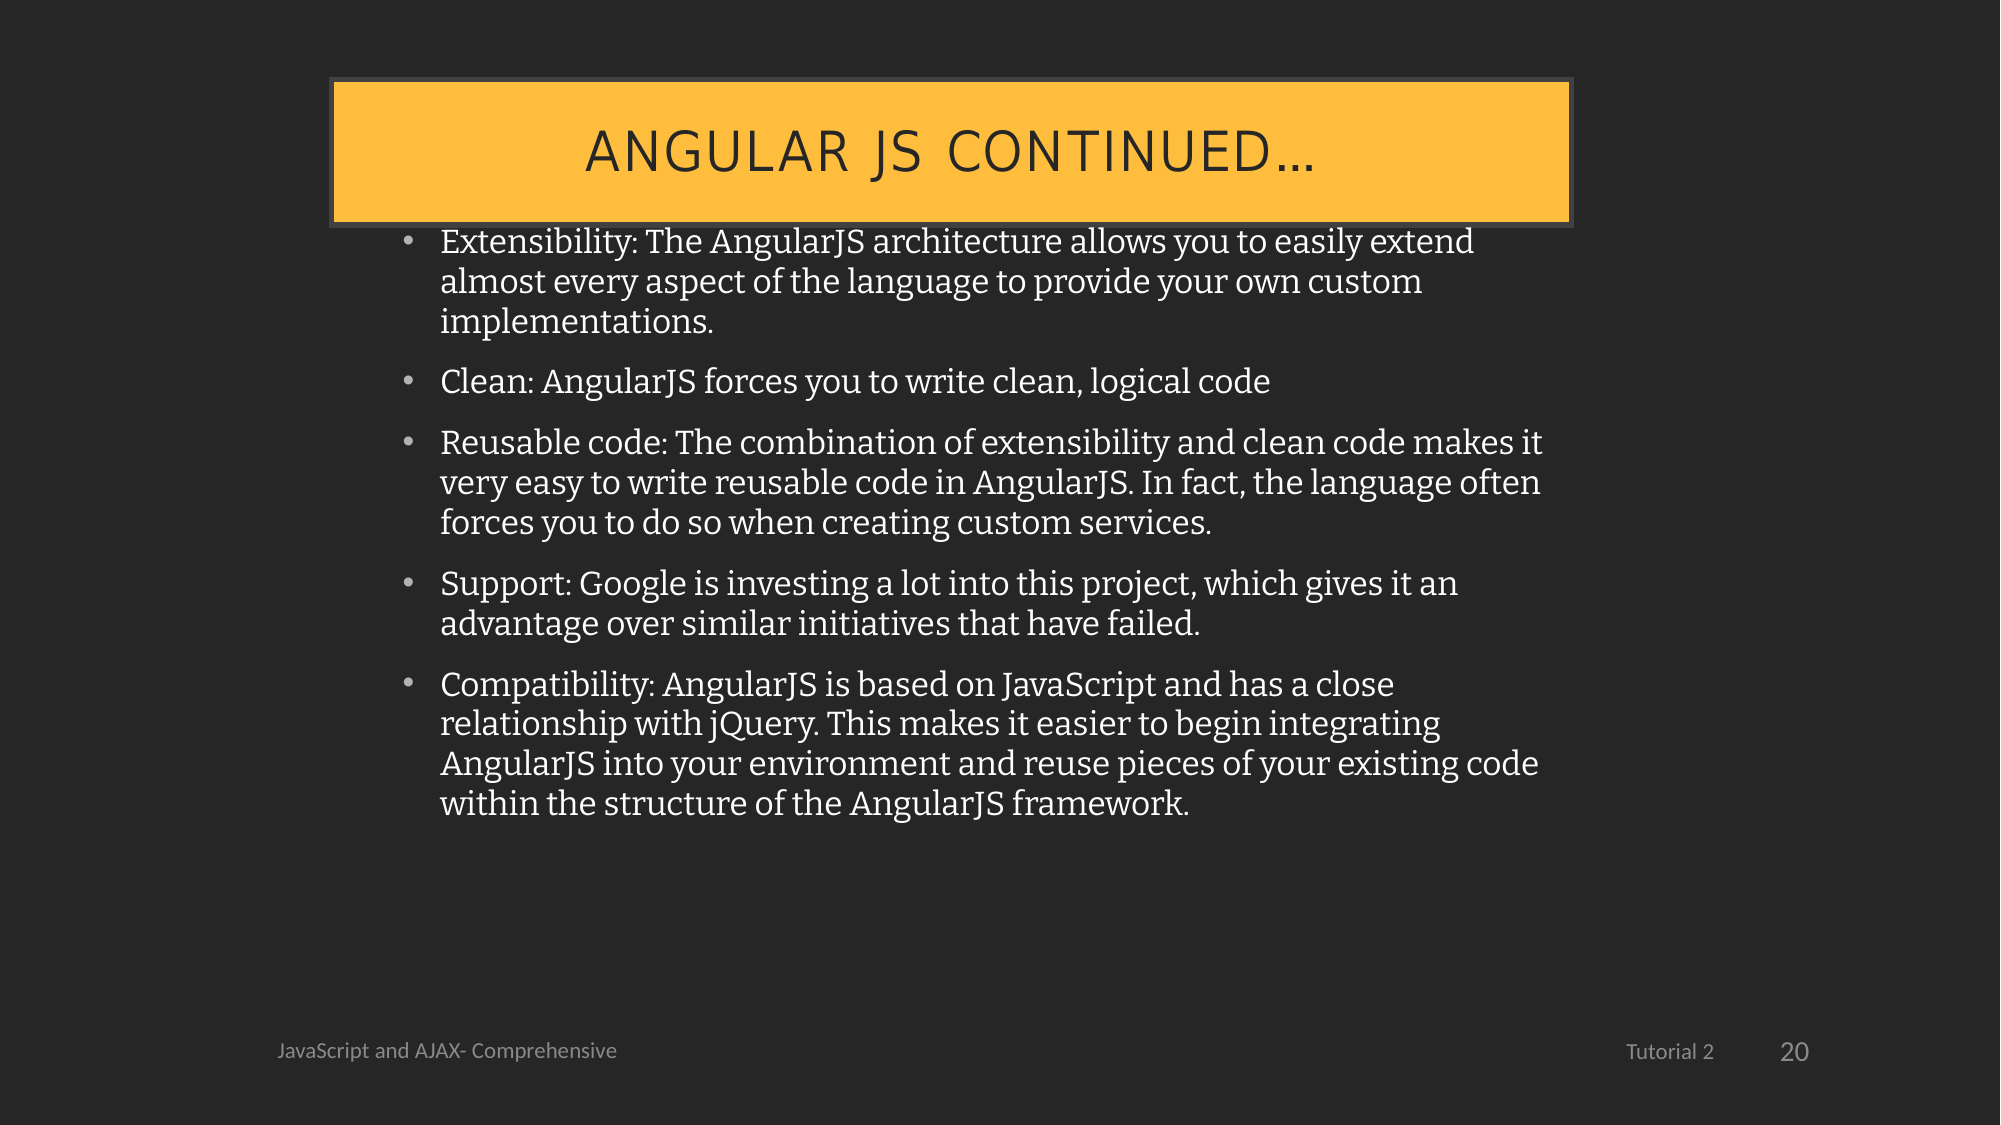

# Angular JS continued…
Extensibility: The AngularJS architecture allows you to easily extend almost every aspect of the language to provide your own custom implementations.
Clean: AngularJS forces you to write clean, logical code
Reusable code: The combination of extensibility and clean code makes it very easy to write reusable code in AngularJS. In fact, the language often forces you to do so when creating custom services.
Support: Google is investing a lot into this project, which gives it an advantage over similar initiatives that have failed.
Compatibility: AngularJS is based on JavaScript and has a close relationship with jQuery. This makes it easier to begin integrating AngularJS into your environment and reuse pieces of your existing code within the structure of the AngularJS framework.
20
JavaScript and AJAX- Comprehensive
Tutorial 2